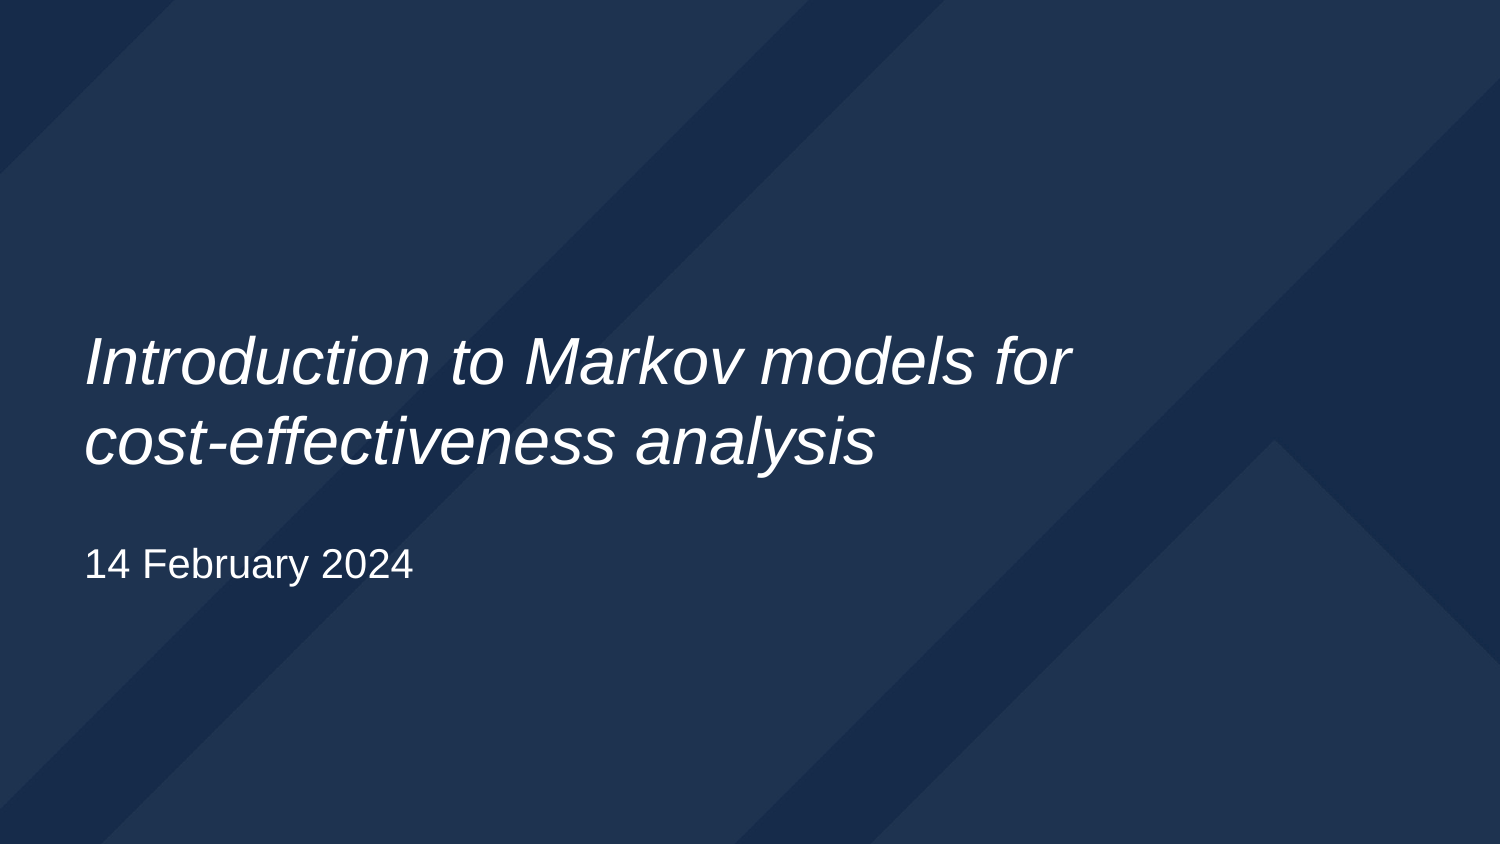

Introduction to Markov models for cost-effectiveness analysis
14 February 2024